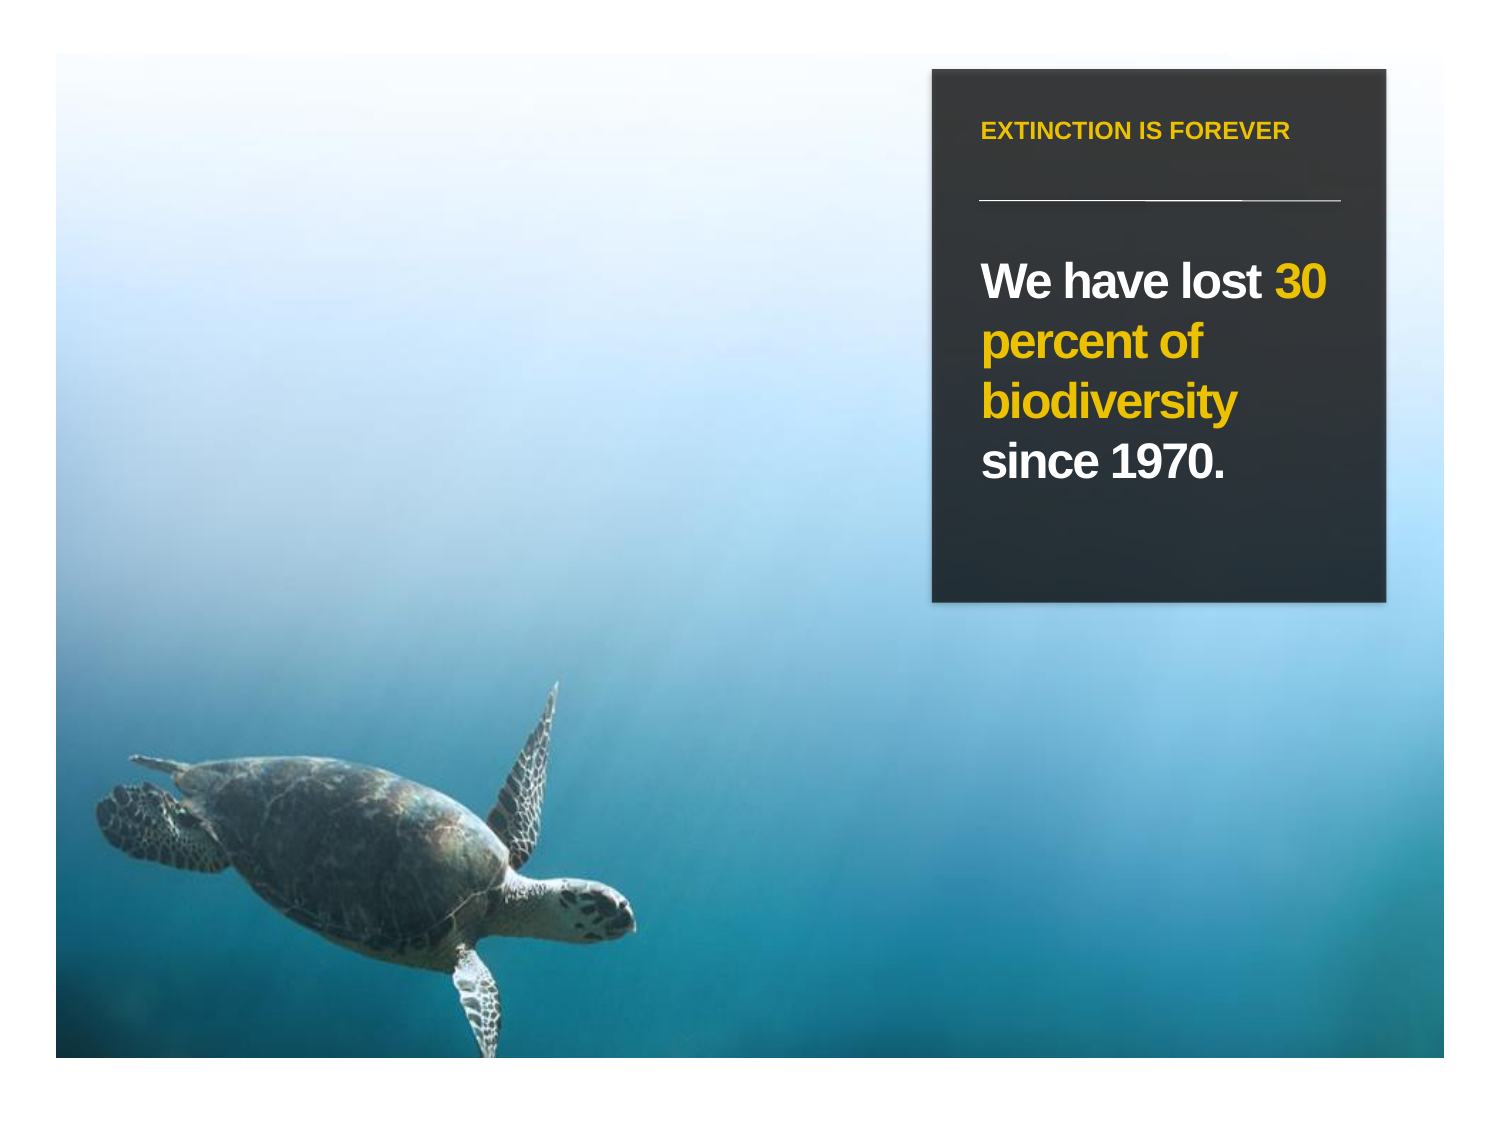

Extinction is Forever
We have lost 30 percent of biodiversity since 1970.